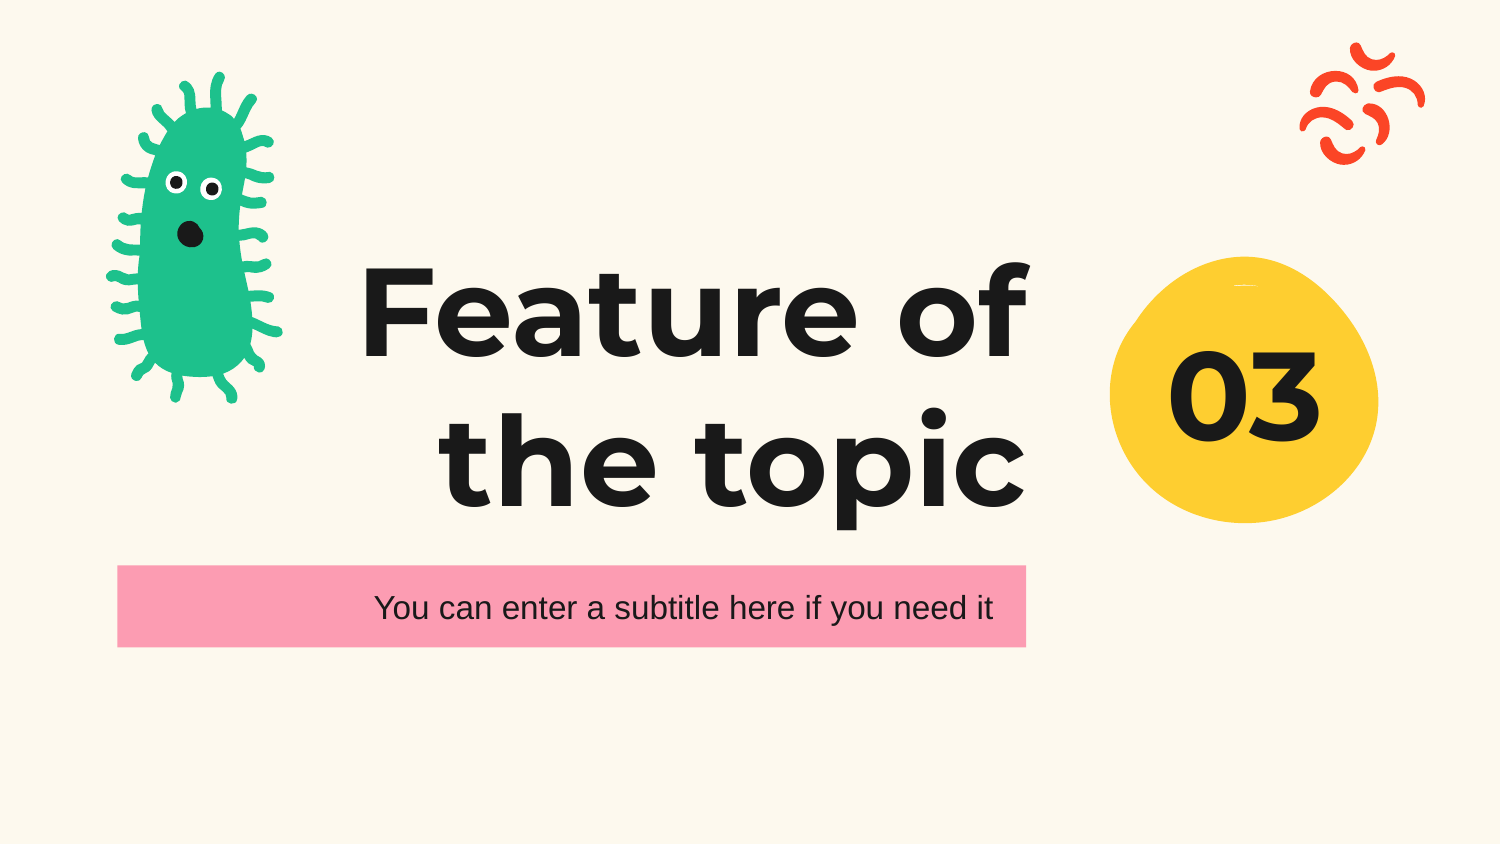

# Feature of the topic
03
You can enter a subtitle here if you need it